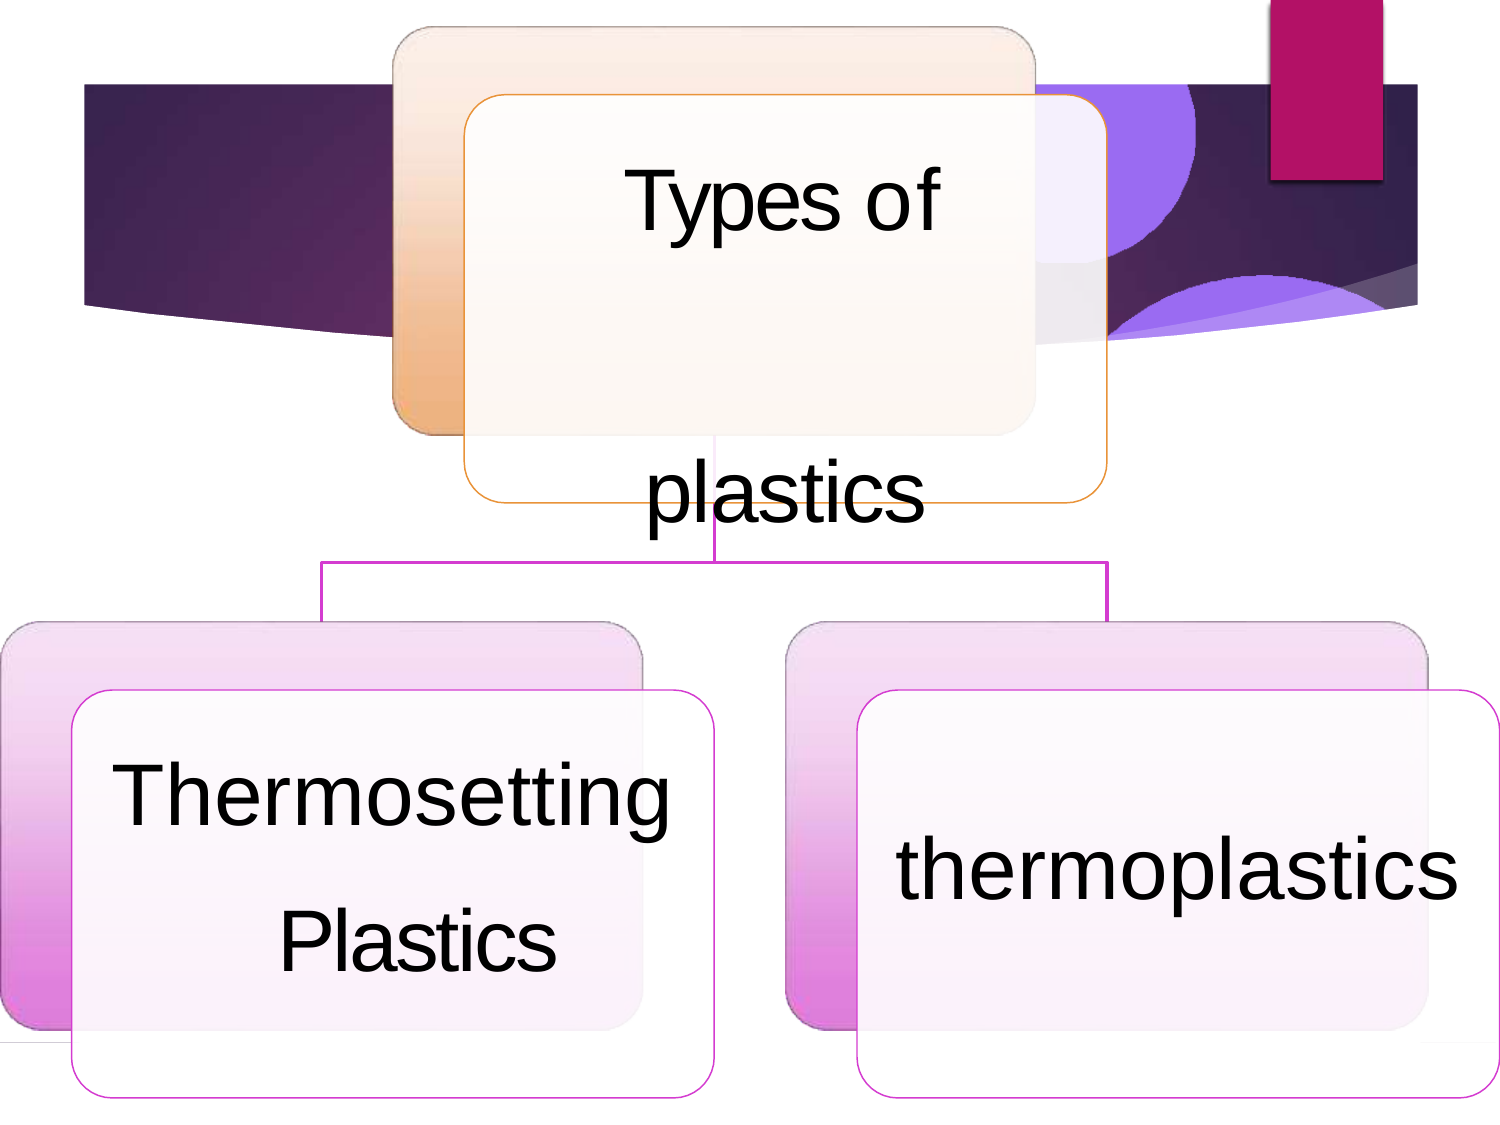

# Types of  plastics

Thermosetting  Plastics
thermoplastics